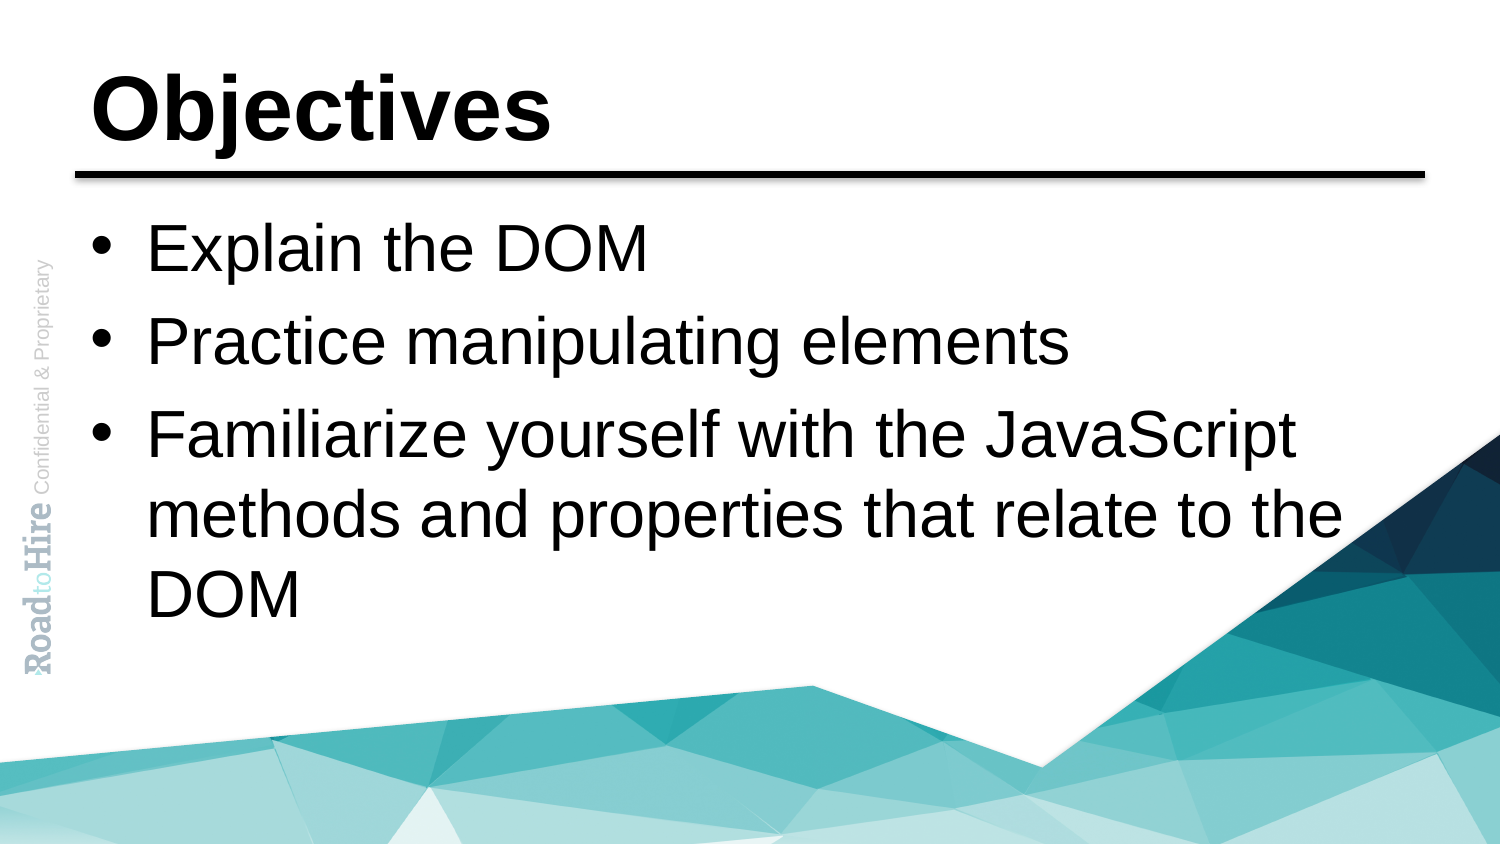

# Objectives
Explain the DOM
Practice manipulating elements
Familiarize yourself with the JavaScript methods and properties that relate to the DOM